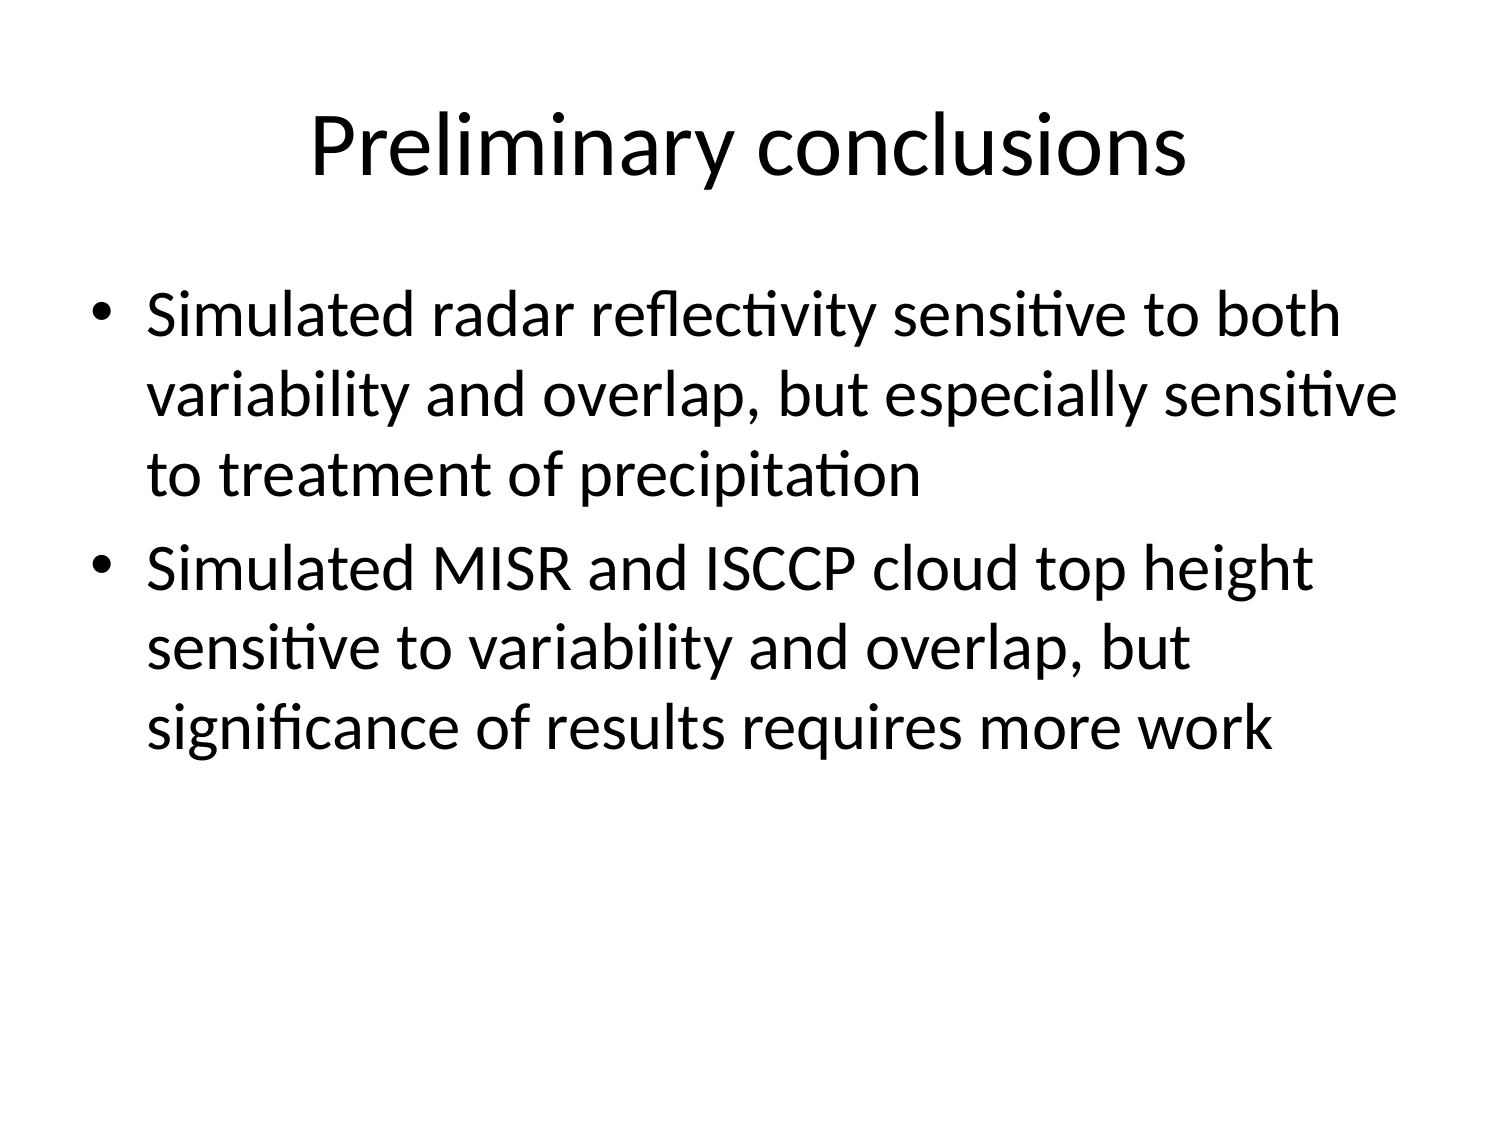

# Preliminary conclusions
Simulated radar reflectivity sensitive to both variability and overlap, but especially sensitive to treatment of precipitation
Simulated MISR and ISCCP cloud top height sensitive to variability and overlap, but significance of results requires more work